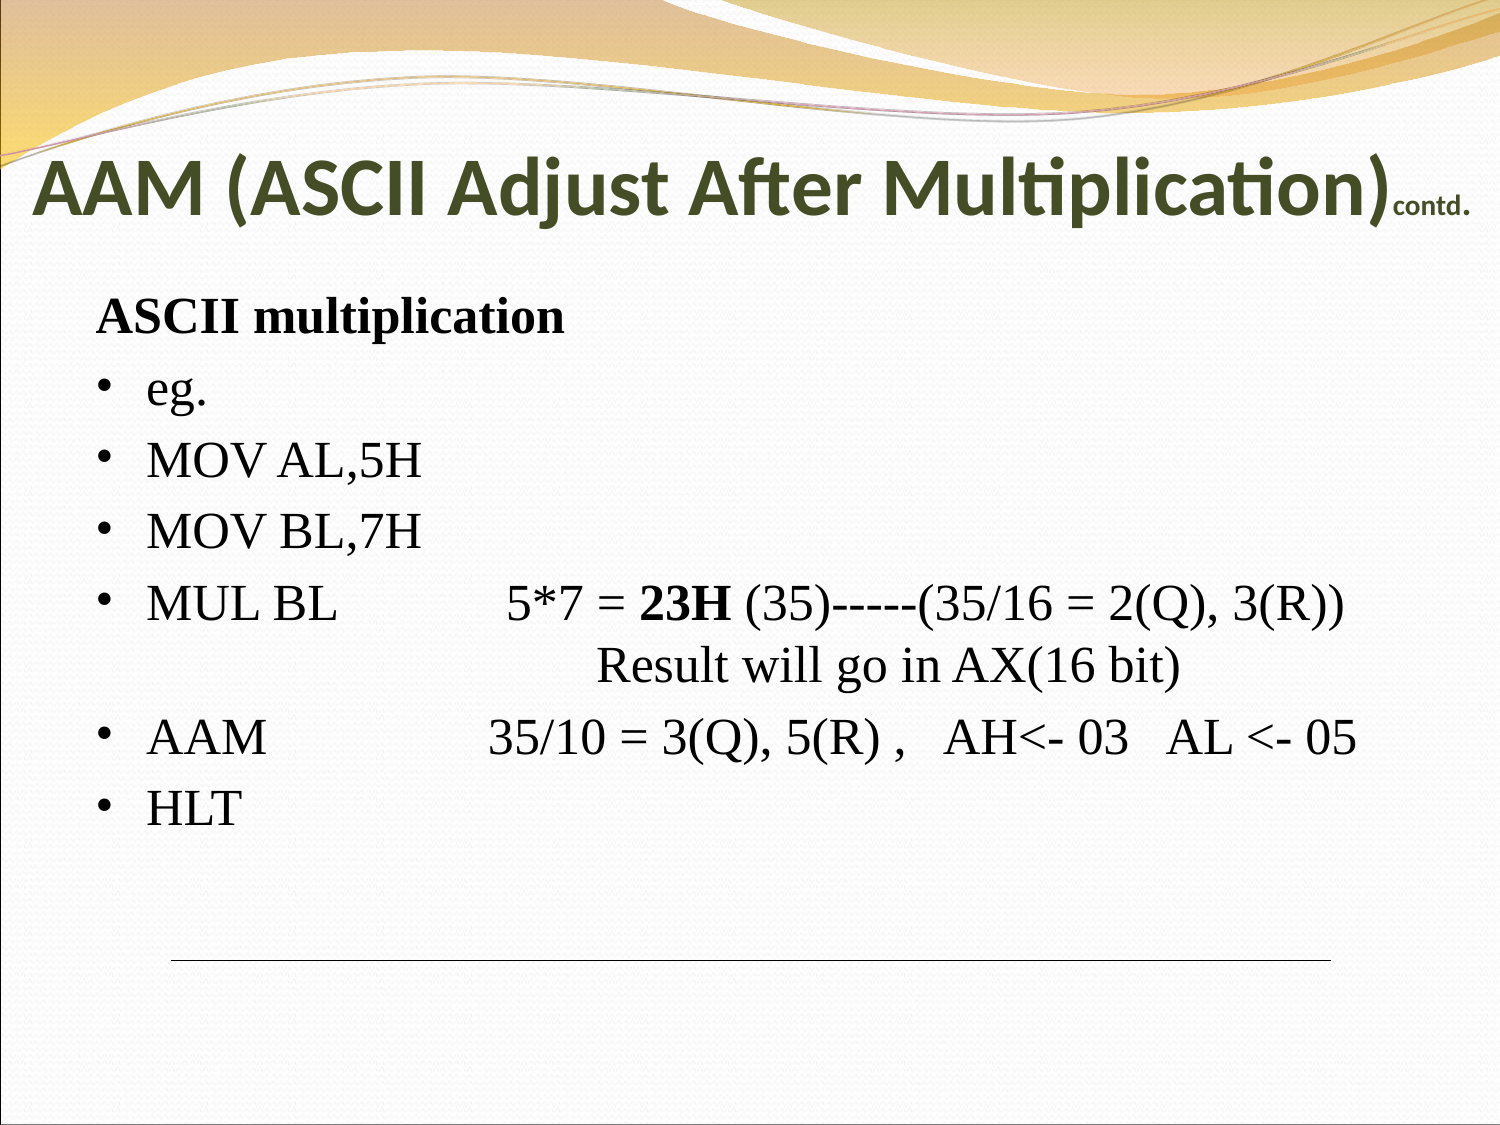

AAM (ASCII Adjust After Multiplication)contd.
ASCII multiplication
eg.
MOV AL,5H
MOV BL,7H
MUL BL             5*7 = 23H (35)-----(35/16 = 2(Q), 3(R))   			Result will go in AX(16 bit)
AAM                 35/10 = 3(Q), 5(R) ,   AH<- 03   AL <- 05
HLT